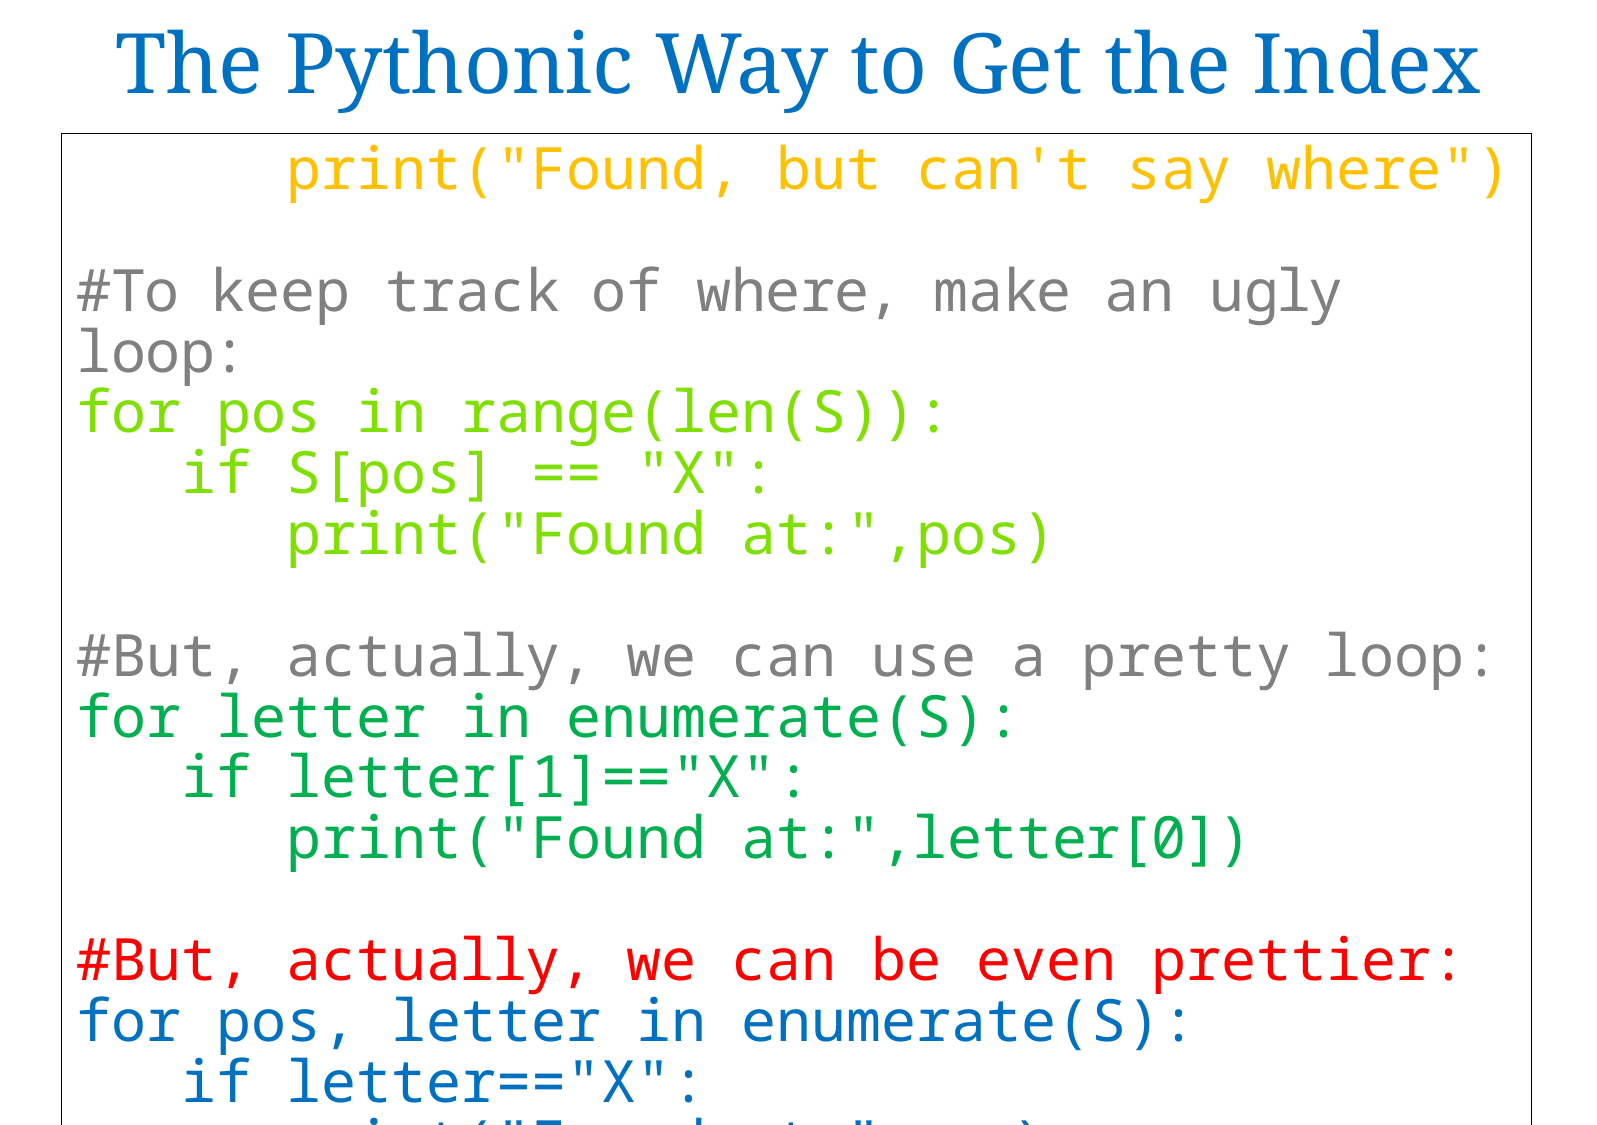

The Pythonic Way to Get the Index
      print("Found, but can't say where")

#To keep track of where, make an ugly loop:
for pos in range(len(S)):
   if S[pos] == "X":
      print("Found at:",pos)

#But, actually, we can use a pretty loop:
for letter in enumerate(S):
   if letter[1]=="X":
      print("Found at:",letter[0])

#But, actually, we can be even prettier:
for pos, letter in enumerate(S):
   if letter=="X":
      print("Found at:",pos)